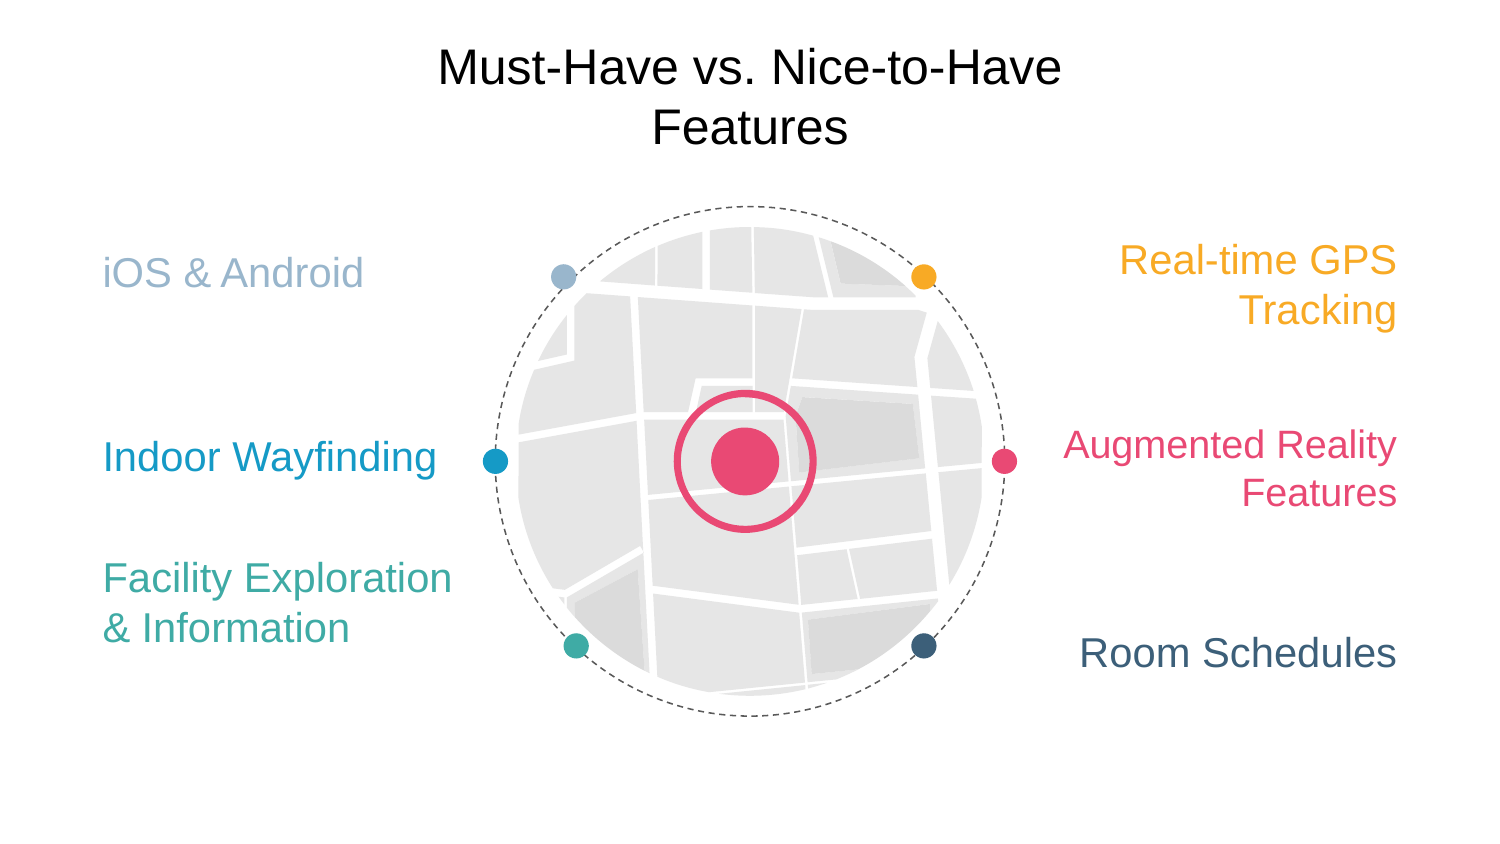

# Must-Have vs. Nice-to-Have Features

iOS & Android

Real-time GPS Tracking

Indoor Wayfinding

Augmented Reality Features

Facility Exploration & Information

Room Schedules